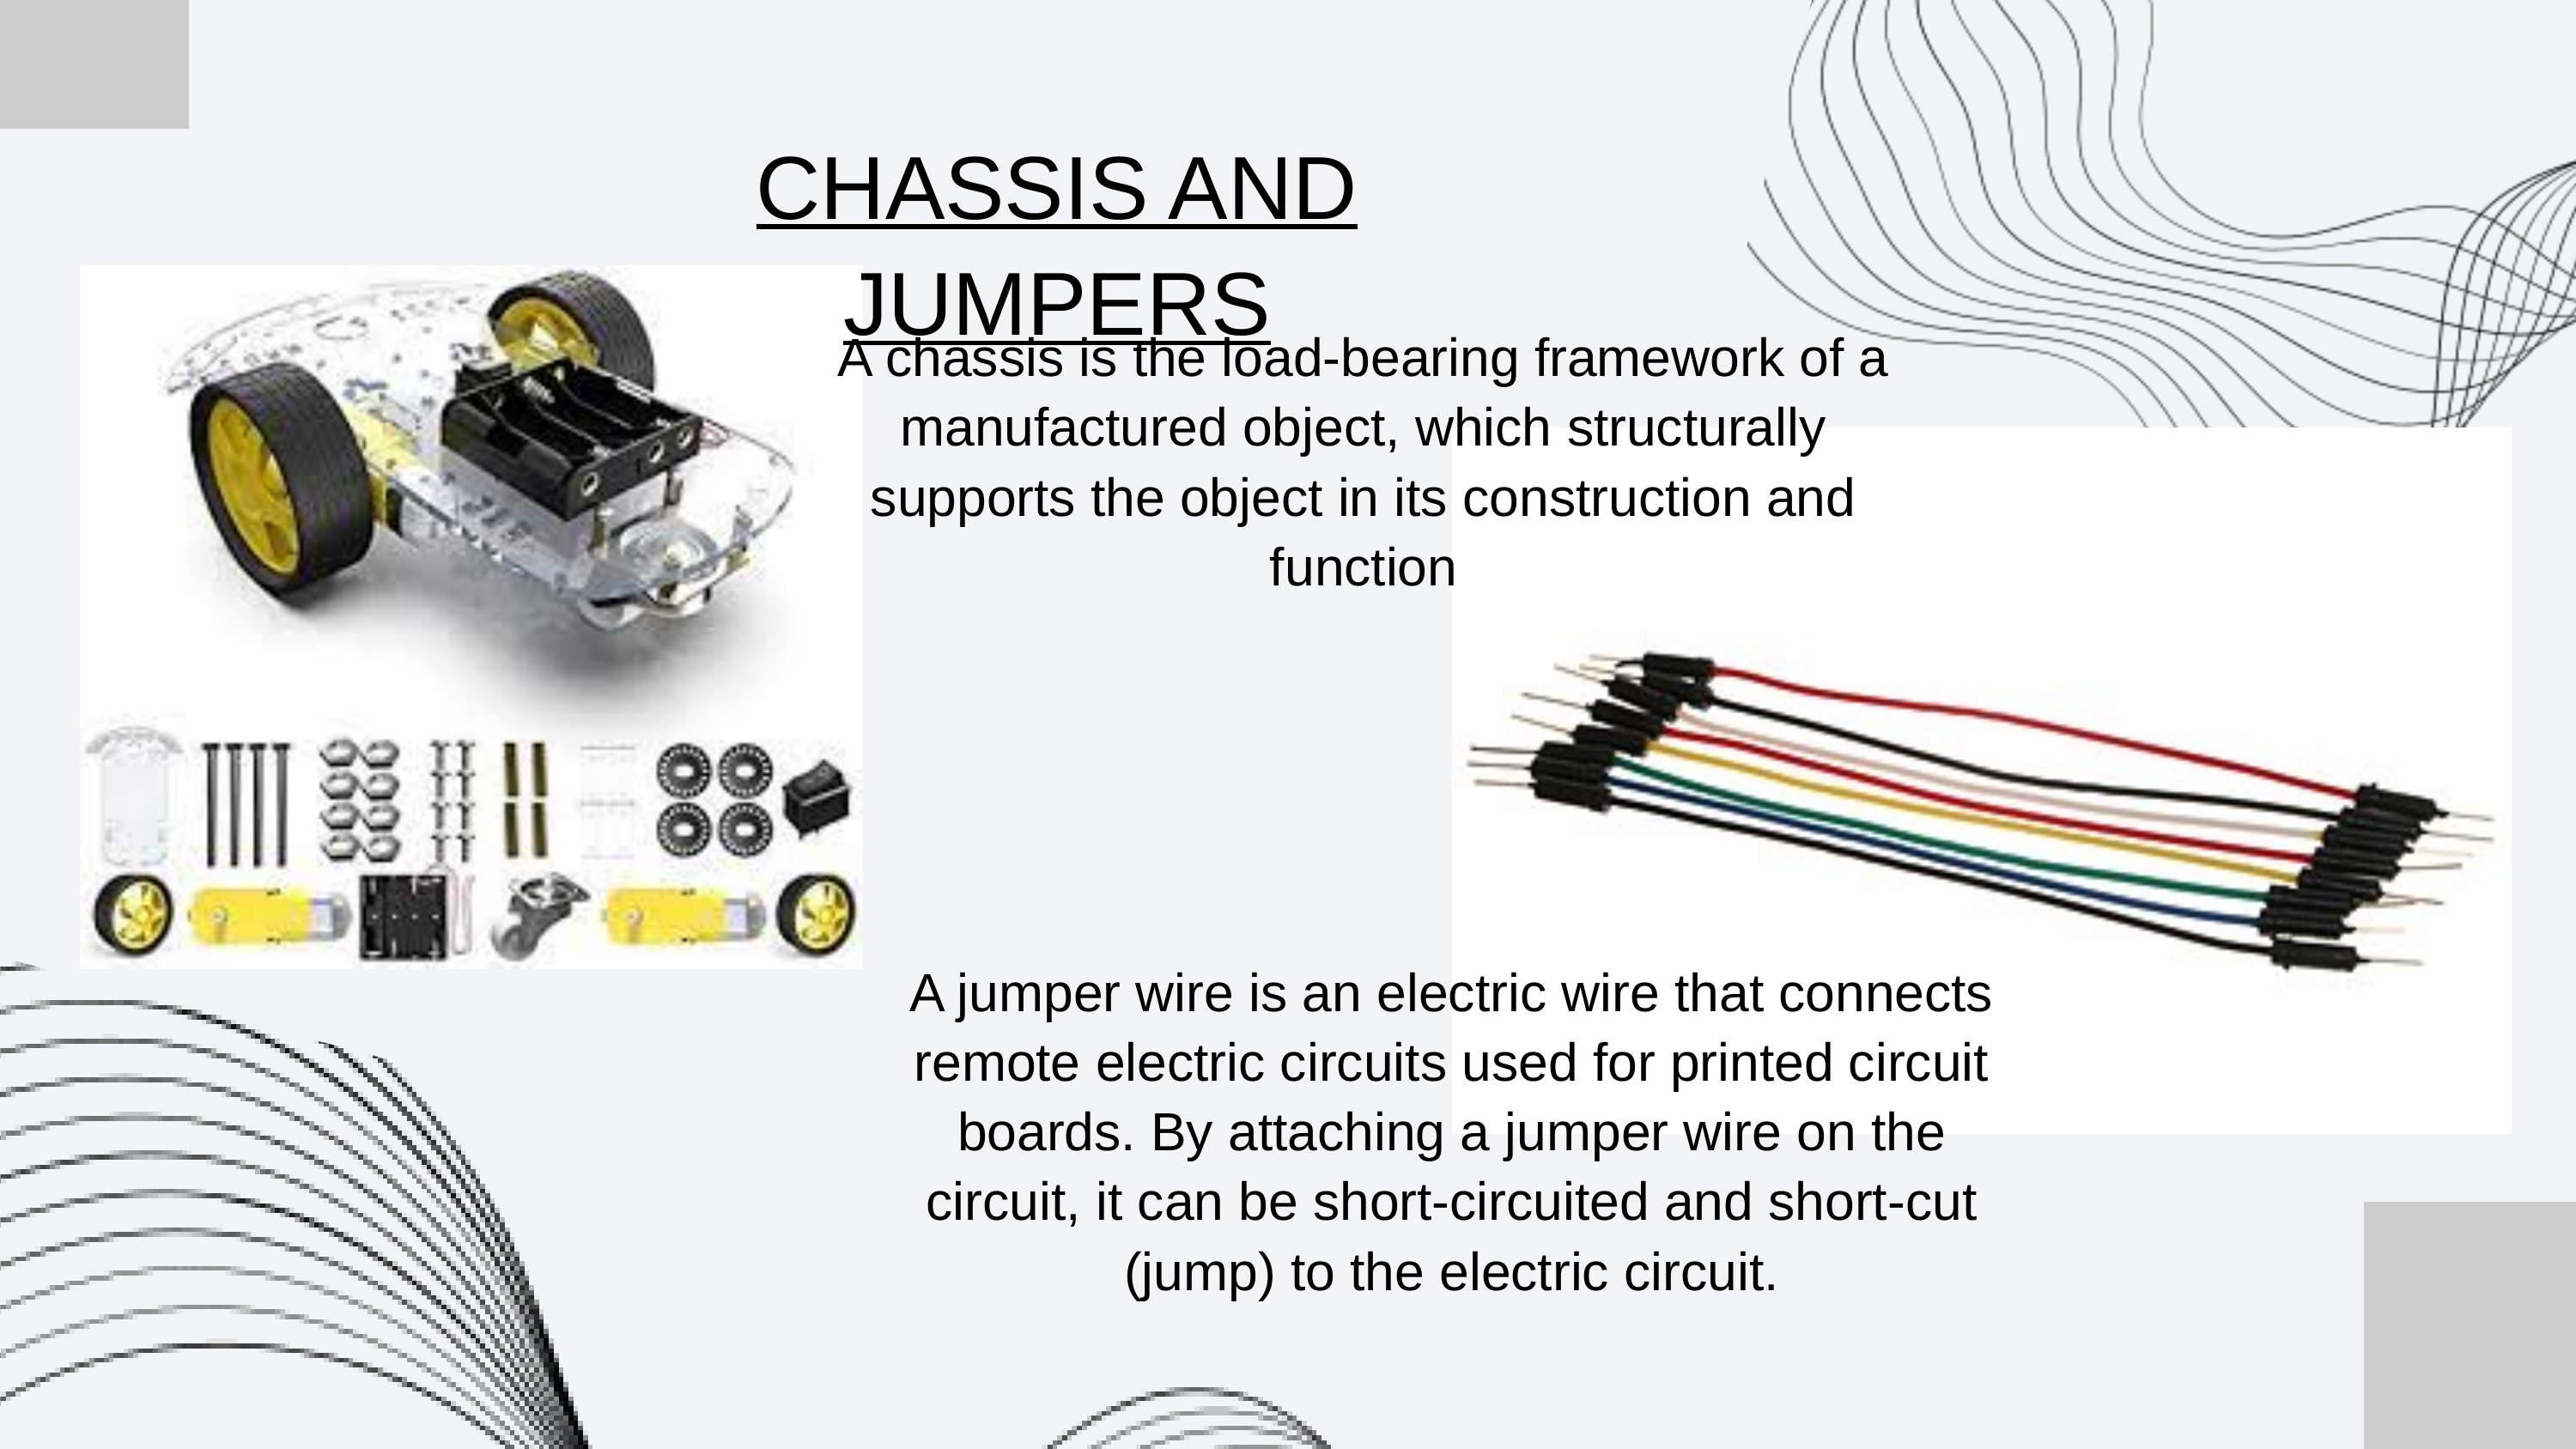

CHASSIS AND JUMPERS

A chassis is the load-bearing framework of a manufactured object, which structurally supports the object in its construction and function

A jumper wire is an electric wire that connects remote electric circuits used for printed circuit boards. By attaching a jumper wire on the circuit, it can be short-circuited and short-cut (jump) to the electric circuit.